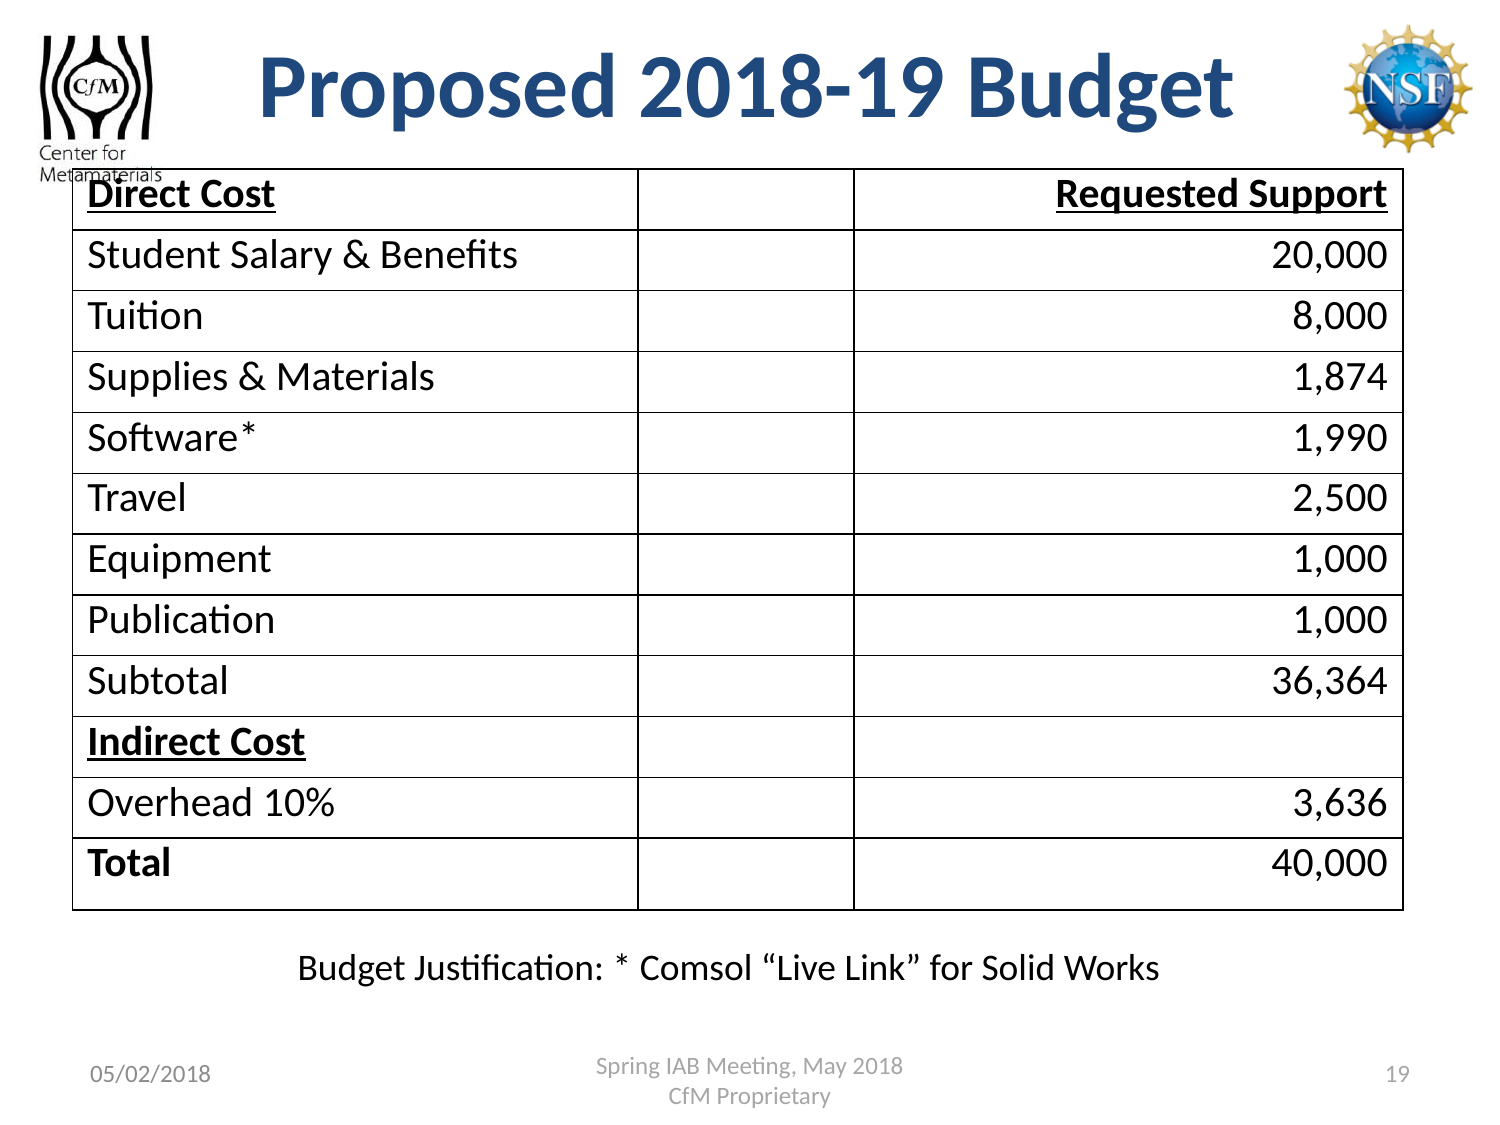

Proposed 2018-19 Budget
| Direct Cost |  | Requested Support |
| --- | --- | --- |
| Student Salary & Benefits |  | 20,000 |
| Tuition |  | 8,000 |
| Supplies & Materials |  | 1,874 |
| Software\* |  | 1,990 |
| Travel |  | 2,500 |
| Equipment |  | 1,000 |
| Publication |  | 1,000 |
| Subtotal |  | 36,364 |
| Indirect Cost |  |  |
| Overhead 10% |  | 3,636 |
| Total |  | 40,000 |
Budget Justification: * Comsol “Live Link” for Solid Works